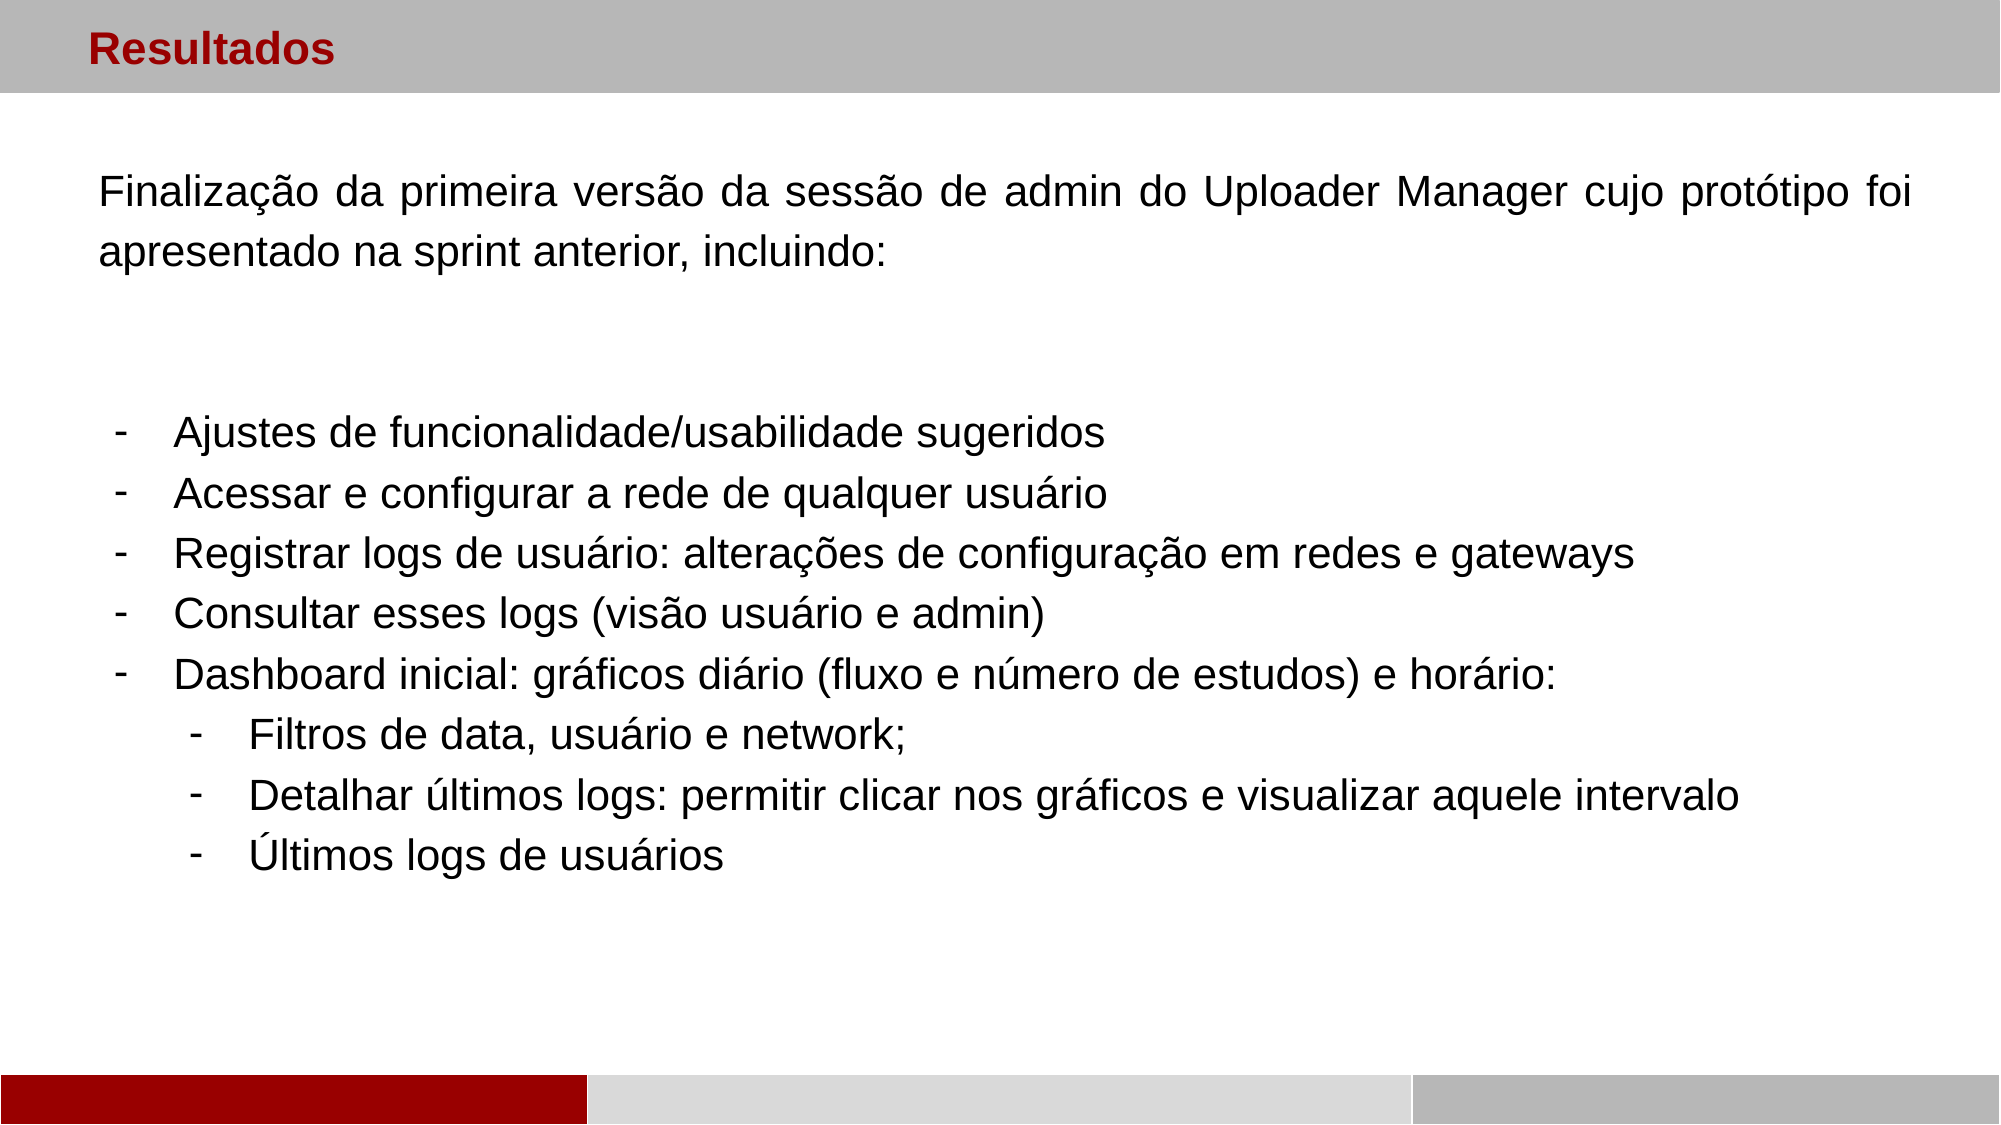

Resultados

Finalização da primeira versão da sessão de admin do Uploader Manager cujo protótipo foi apresentado na sprint anterior, incluindo:

Ajustes de funcionalidade/usabilidade sugeridos
Acessar e configurar a rede de qualquer usuário
Registrar logs de usuário: alterações de configuração em redes e gateways
Consultar esses logs (visão usuário e admin)
Dashboard inicial: gráficos diário (fluxo e número de estudos) e horário:
Filtros de data, usuário e network;
Detalhar últimos logs: permitir clicar nos gráficos e visualizar aquele intervalo
Últimos logs de usuários